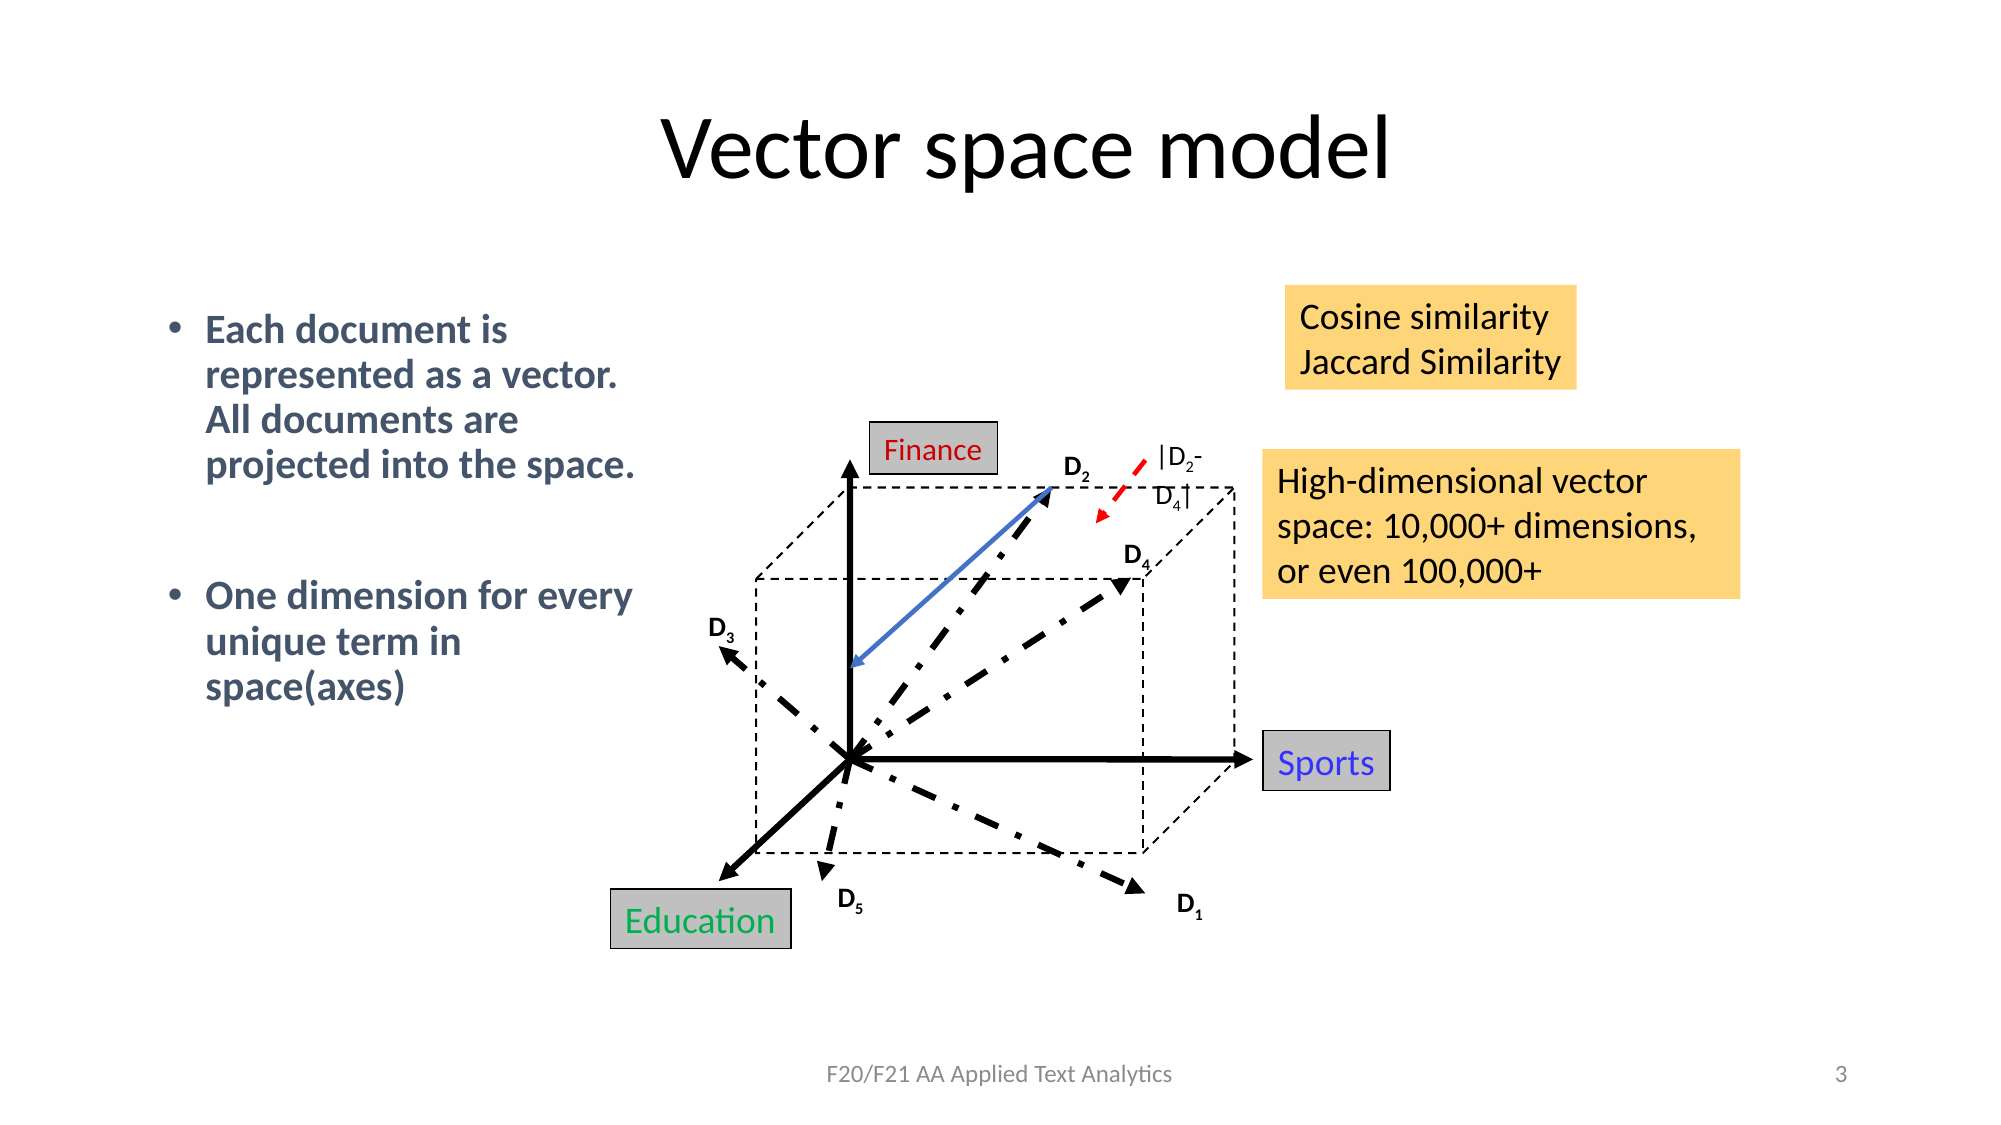

# Vector space model
Cosine similarity
Jaccard Similarity
Each document is represented as a vector. All documents are projected into the space.

One dimension for every unique term in space(axes)

Finance

Sports

Education
|D2-D4|
D2

High-dimensional vector space: 10,000+ dimensions, or even 100,000+

D4

D3

D5
D1
F20/F21 AA Applied Text Analytics
3